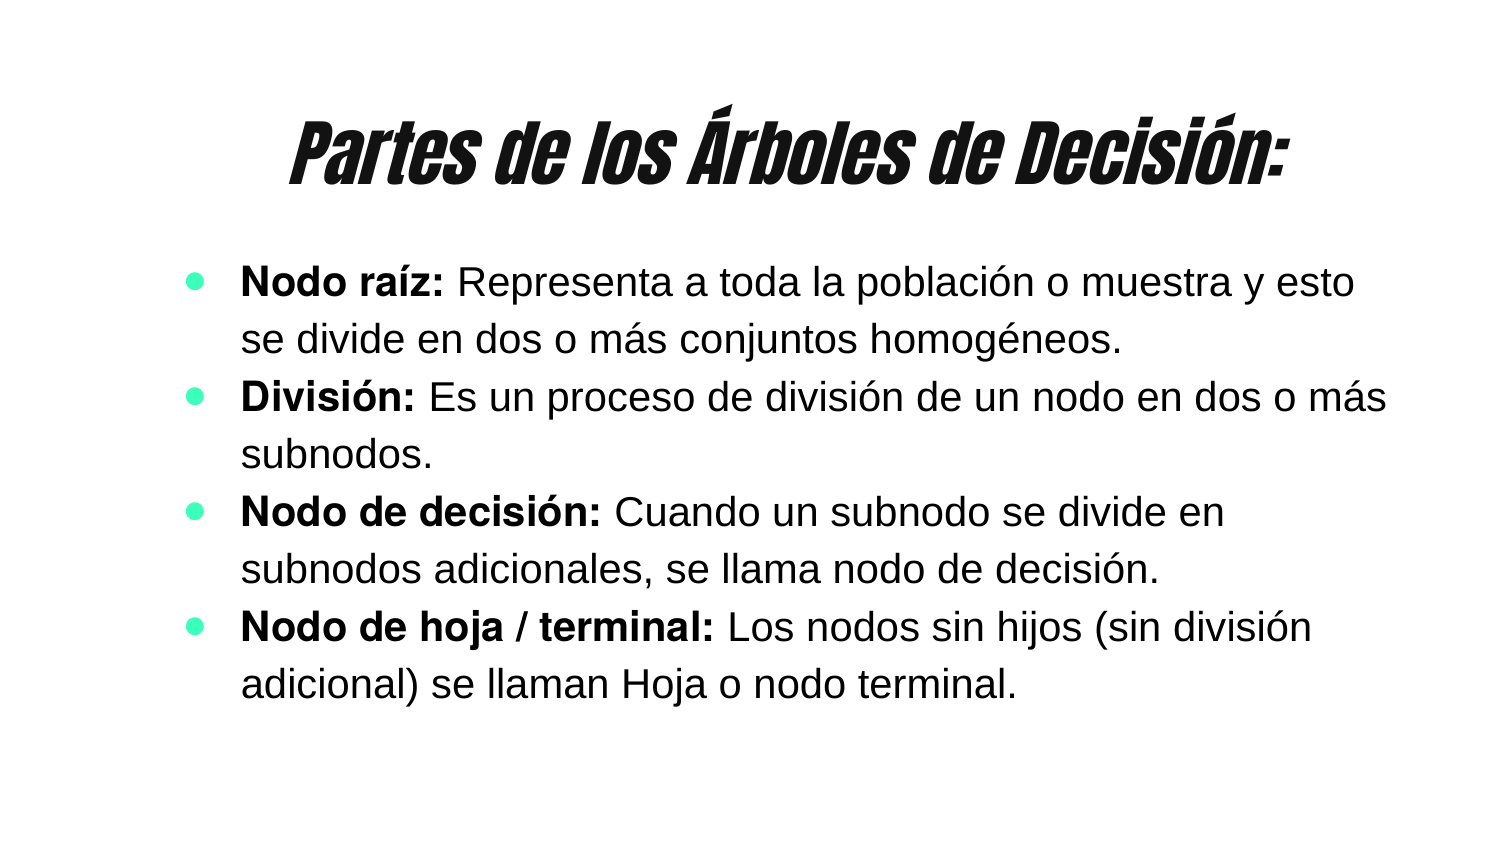

Nodo raíz: Representa a toda la población o muestra y esto se divide en dos o más conjuntos homogéneos.
División: Es un proceso de división de un nodo en dos o más subnodos.
Nodo de decisión: Cuando un subnodo se divide en subnodos adicionales, se llama nodo de decisión.
Nodo de hoja / terminal: Los nodos sin hijos (sin división adicional) se llaman Hoja o nodo terminal.
    Partes de los Árboles de Decisión: